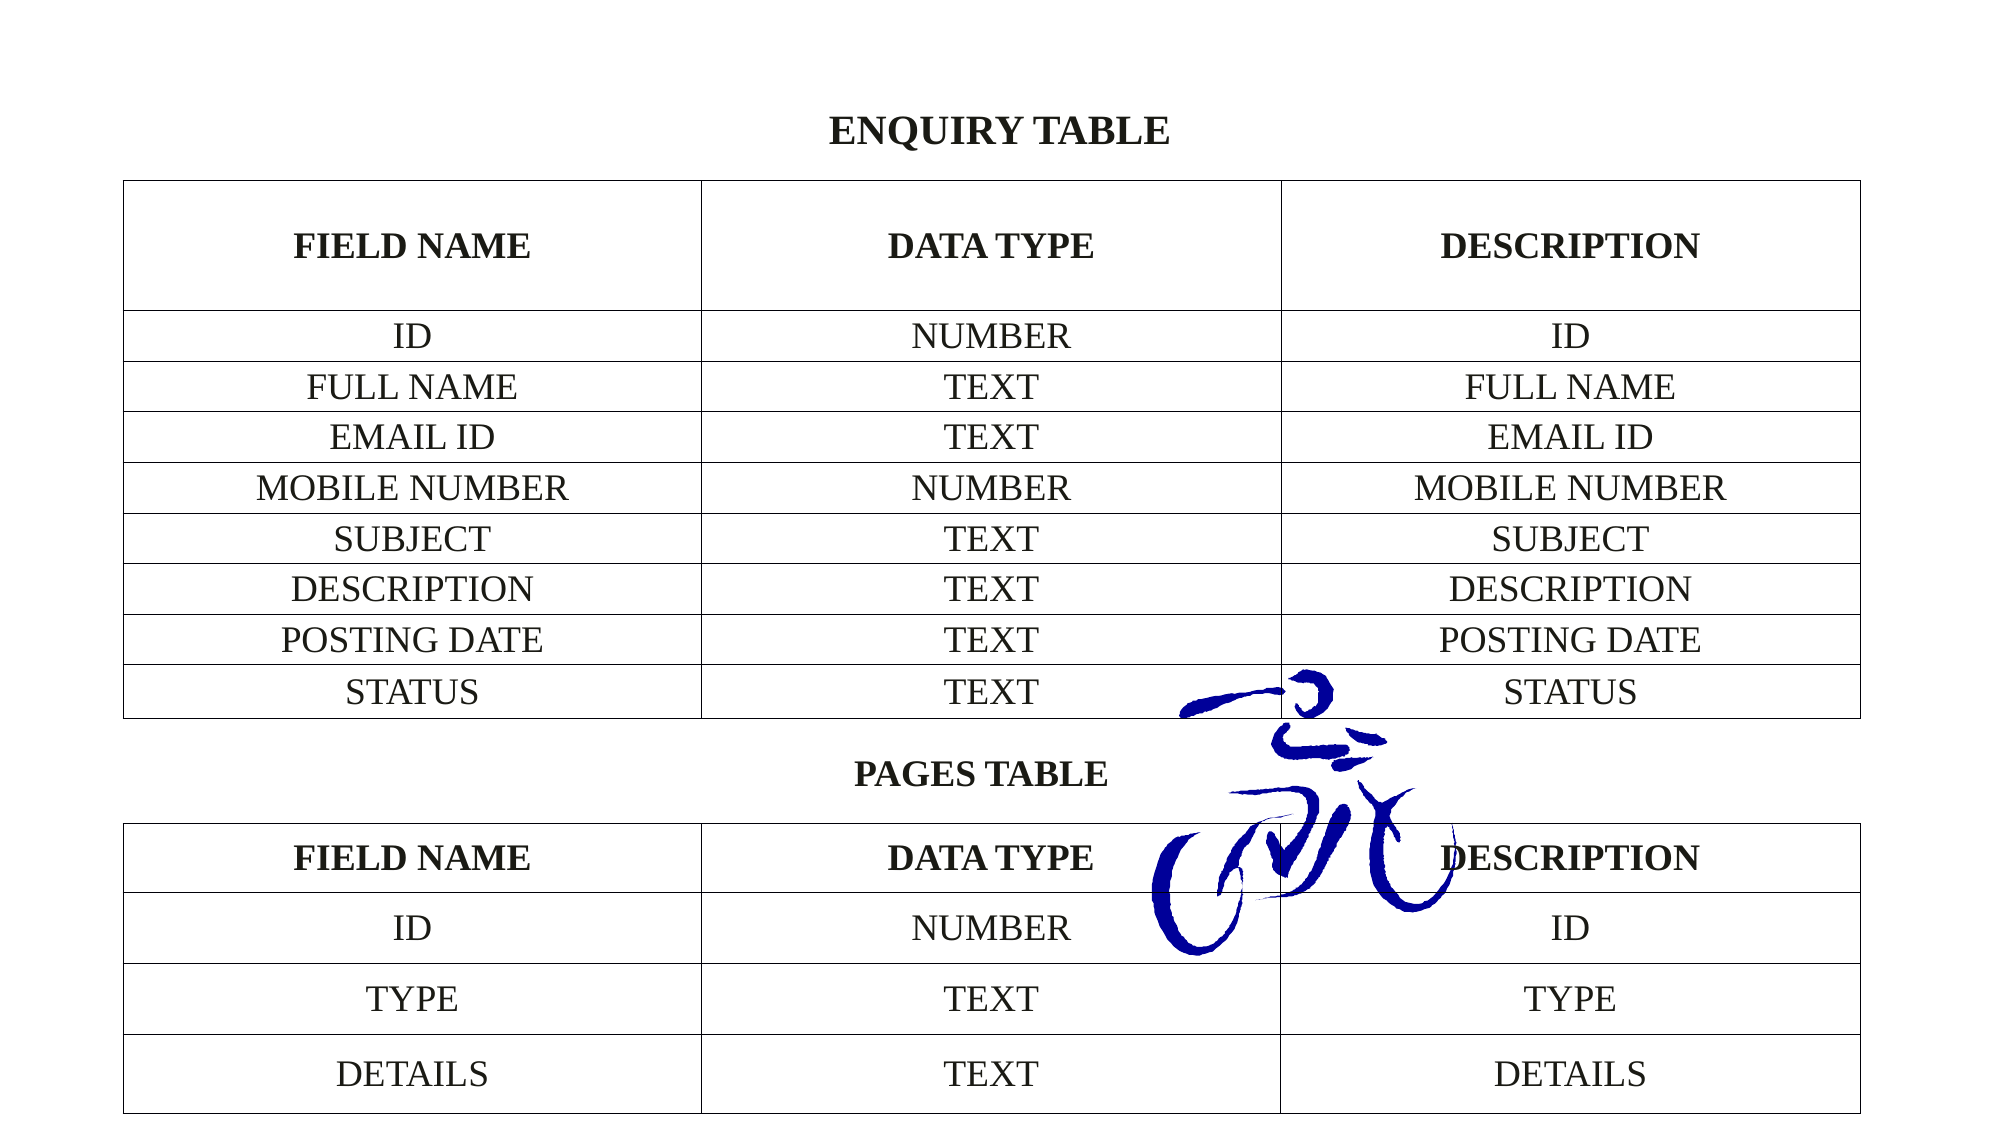

ENQUIRY TABLE

| FIELD NAME | DATA TYPE | DESCRIPTION |
| --- | --- | --- |
| ID | NUMBER | ID |
| FULL NAME | TEXT | FULL NAME |
| EMAIL ID | TEXT | EMAIL ID |
| MOBILE NUMBER | NUMBER | MOBILE NUMBER |
| SUBJECT | TEXT | SUBJECT |
| DESCRIPTION | TEXT | DESCRIPTION |
| POSTING DATE | TEXT | POSTING DATE |
| STATUS | TEXT | STATUS |
PAGES TABLE

| FIELD NAME | DATA TYPE | DESCRIPTION |
| --- | --- | --- |
| ID | NUMBER | ID |
| TYPE | TEXT | TYPE |
| DETAILS | TEXT | DETAILS |